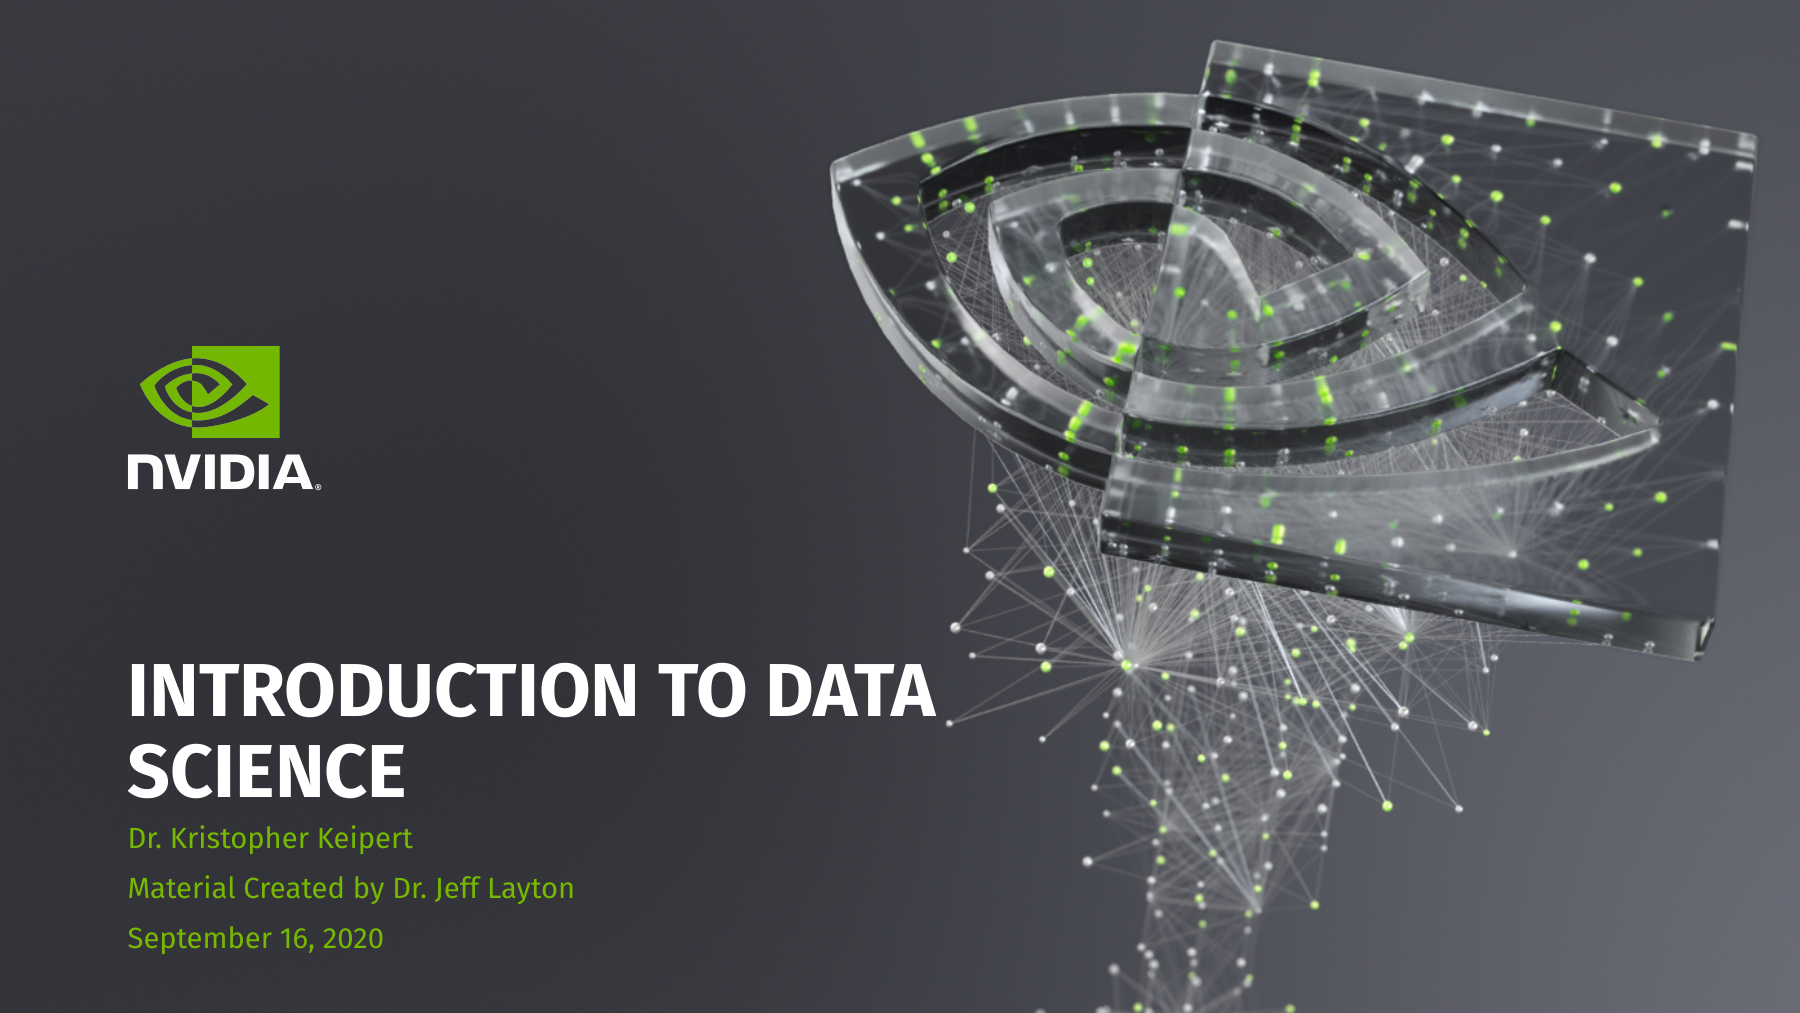

# Introduction to Data Science
Dr. Kristopher Keipert
Material Created by Dr. Jeff Layton
September 16, 2020